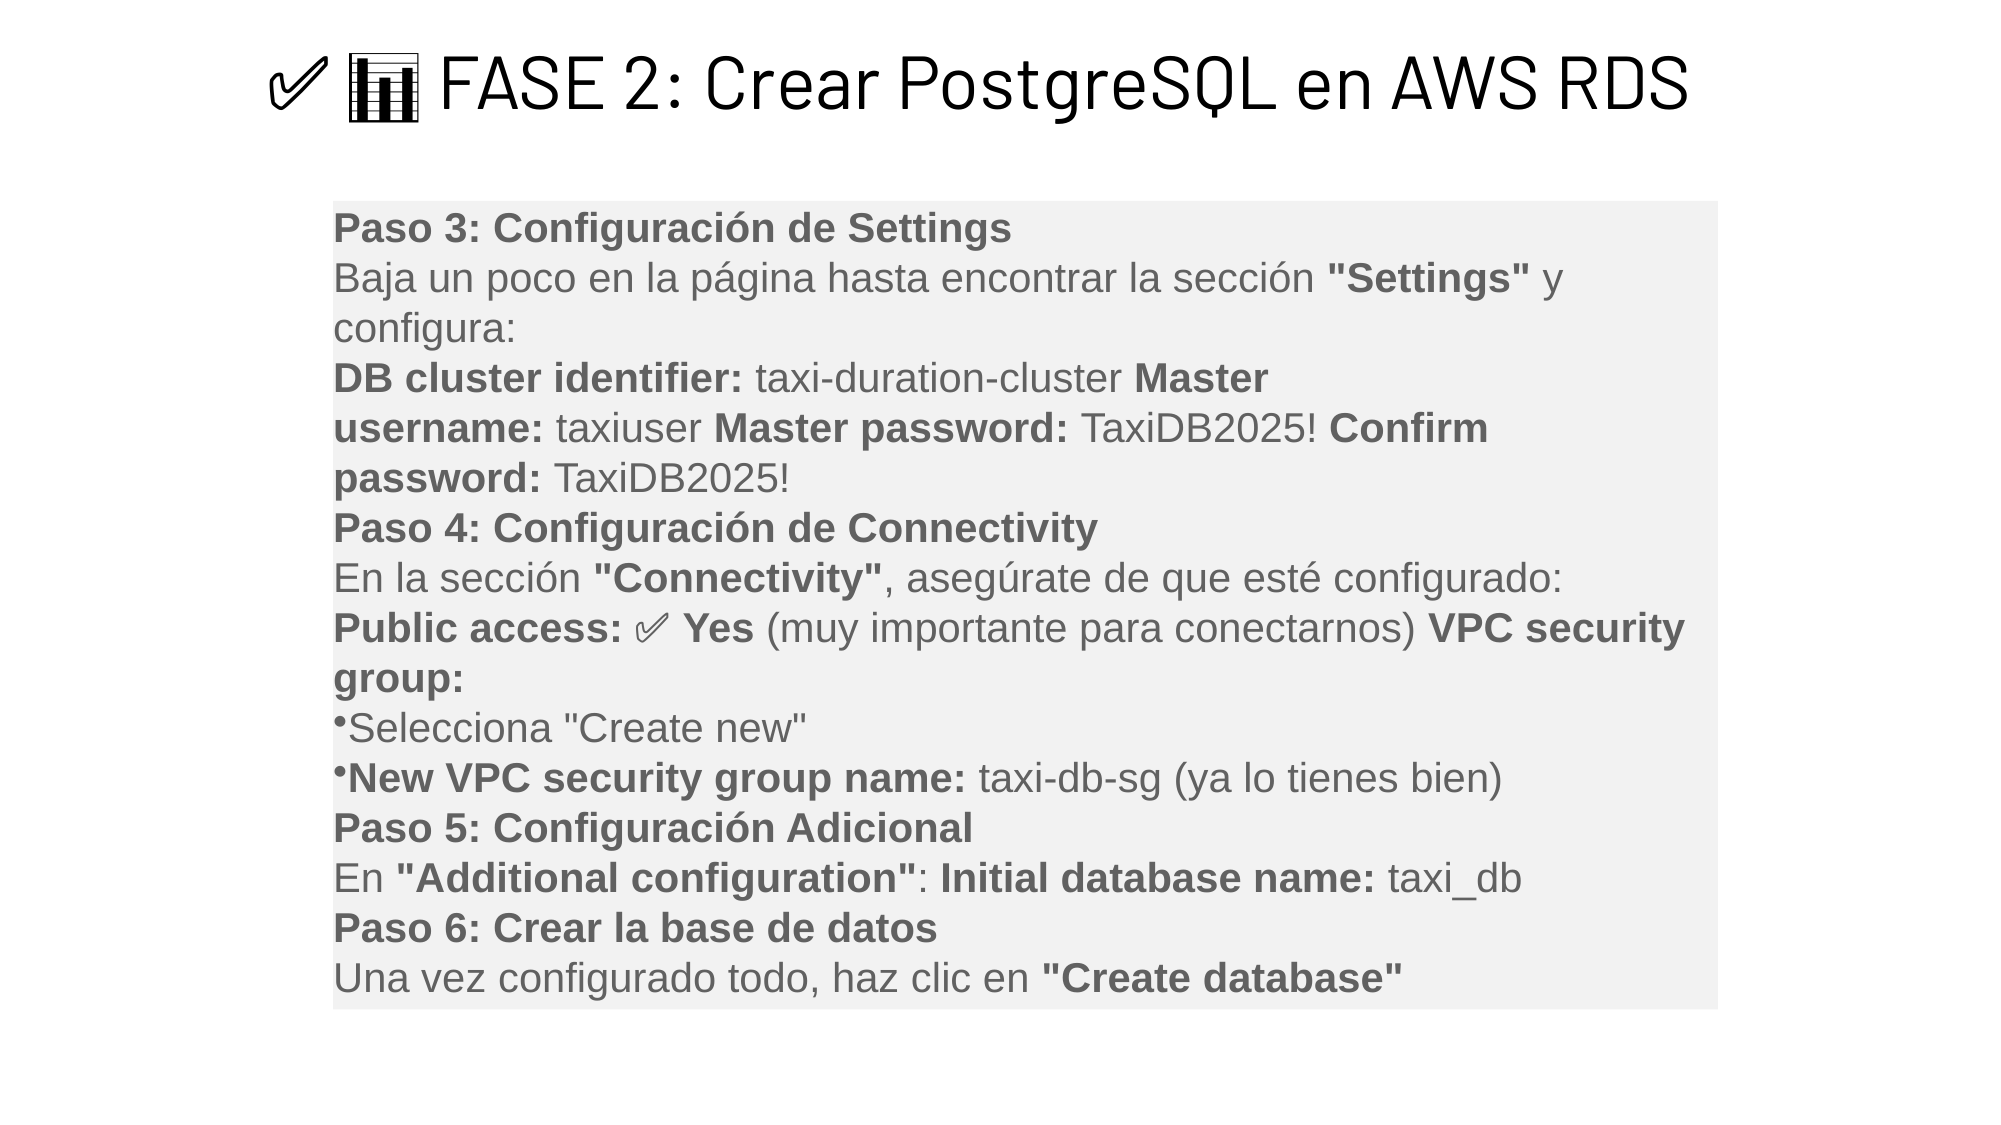

# ✅ 📊 FASE 2: Crear PostgreSQL en AWS RDS
Paso 3: Configuración de Settings
Baja un poco en la página hasta encontrar la sección "Settings" y configura:
DB cluster identifier: taxi-duration-cluster Master username: taxiuser Master password: TaxiDB2025! Confirm password: TaxiDB2025!
Paso 4: Configuración de Connectivity
En la sección "Connectivity", asegúrate de que esté configurado:
Public access: ✅ Yes (muy importante para conectarnos) VPC security group:
Selecciona "Create new"
New VPC security group name: taxi-db-sg (ya lo tienes bien)
Paso 5: Configuración Adicional
En "Additional configuration": Initial database name: taxi_db
Paso 6: Crear la base de datos
Una vez configurado todo, haz clic en "Create database"